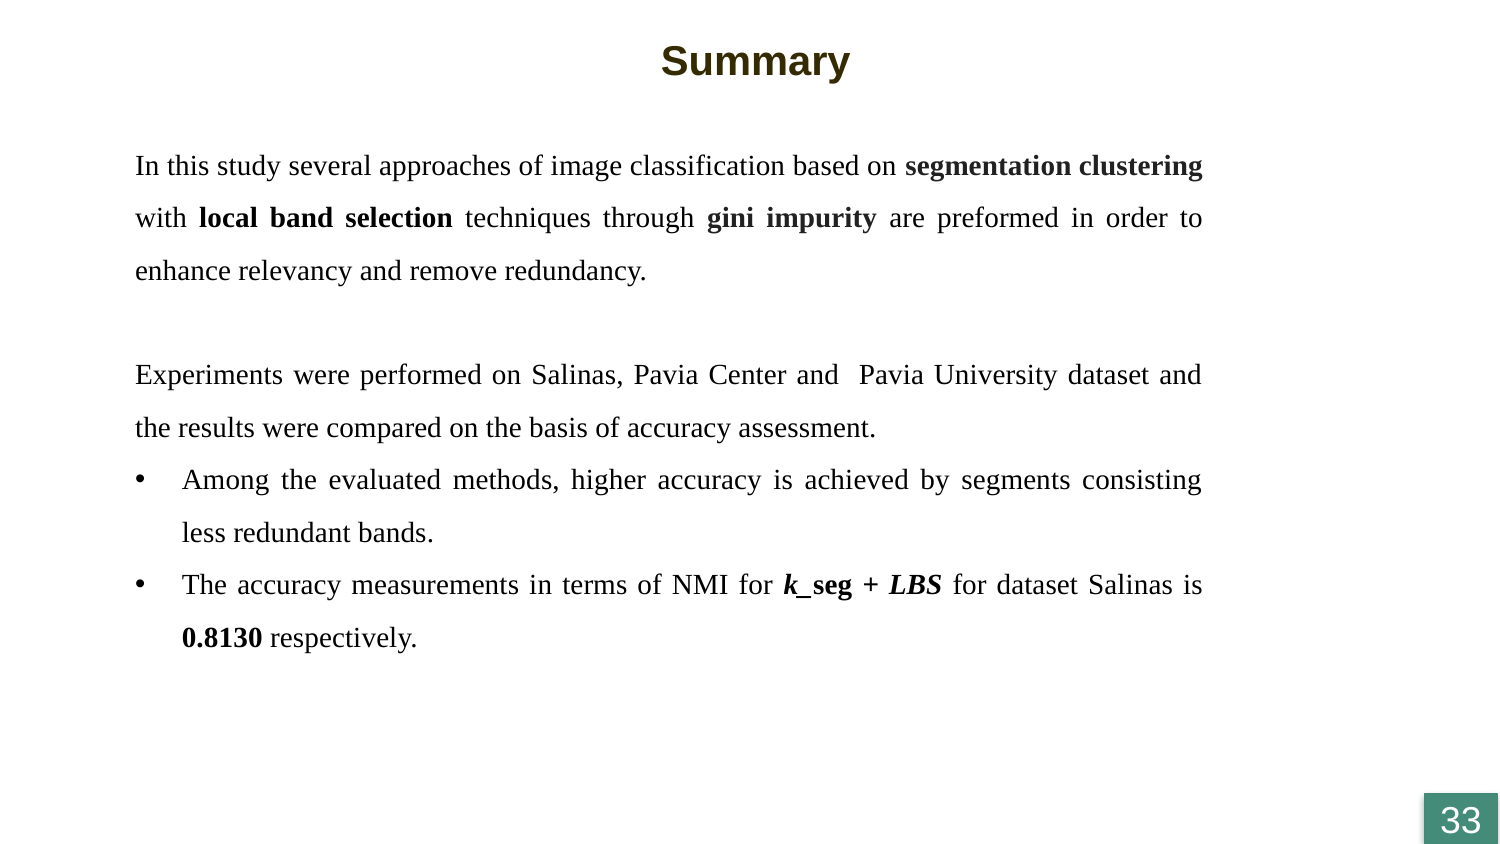

Summary
In this study several approaches of image classification based on segmentation clustering with local band selection techniques through gini impurity are preformed in order to enhance relevancy and remove redundancy.

Experiments were performed on Salinas, Pavia Center and  Pavia University dataset and the results were compared on the basis of accuracy assessment.
Among the evaluated methods, higher accuracy is achieved by segments consisting less redundant bands.
The accuracy measurements in terms of NMI for k_seg + LBS for dataset Salinas is 0.8130 respectively.

33